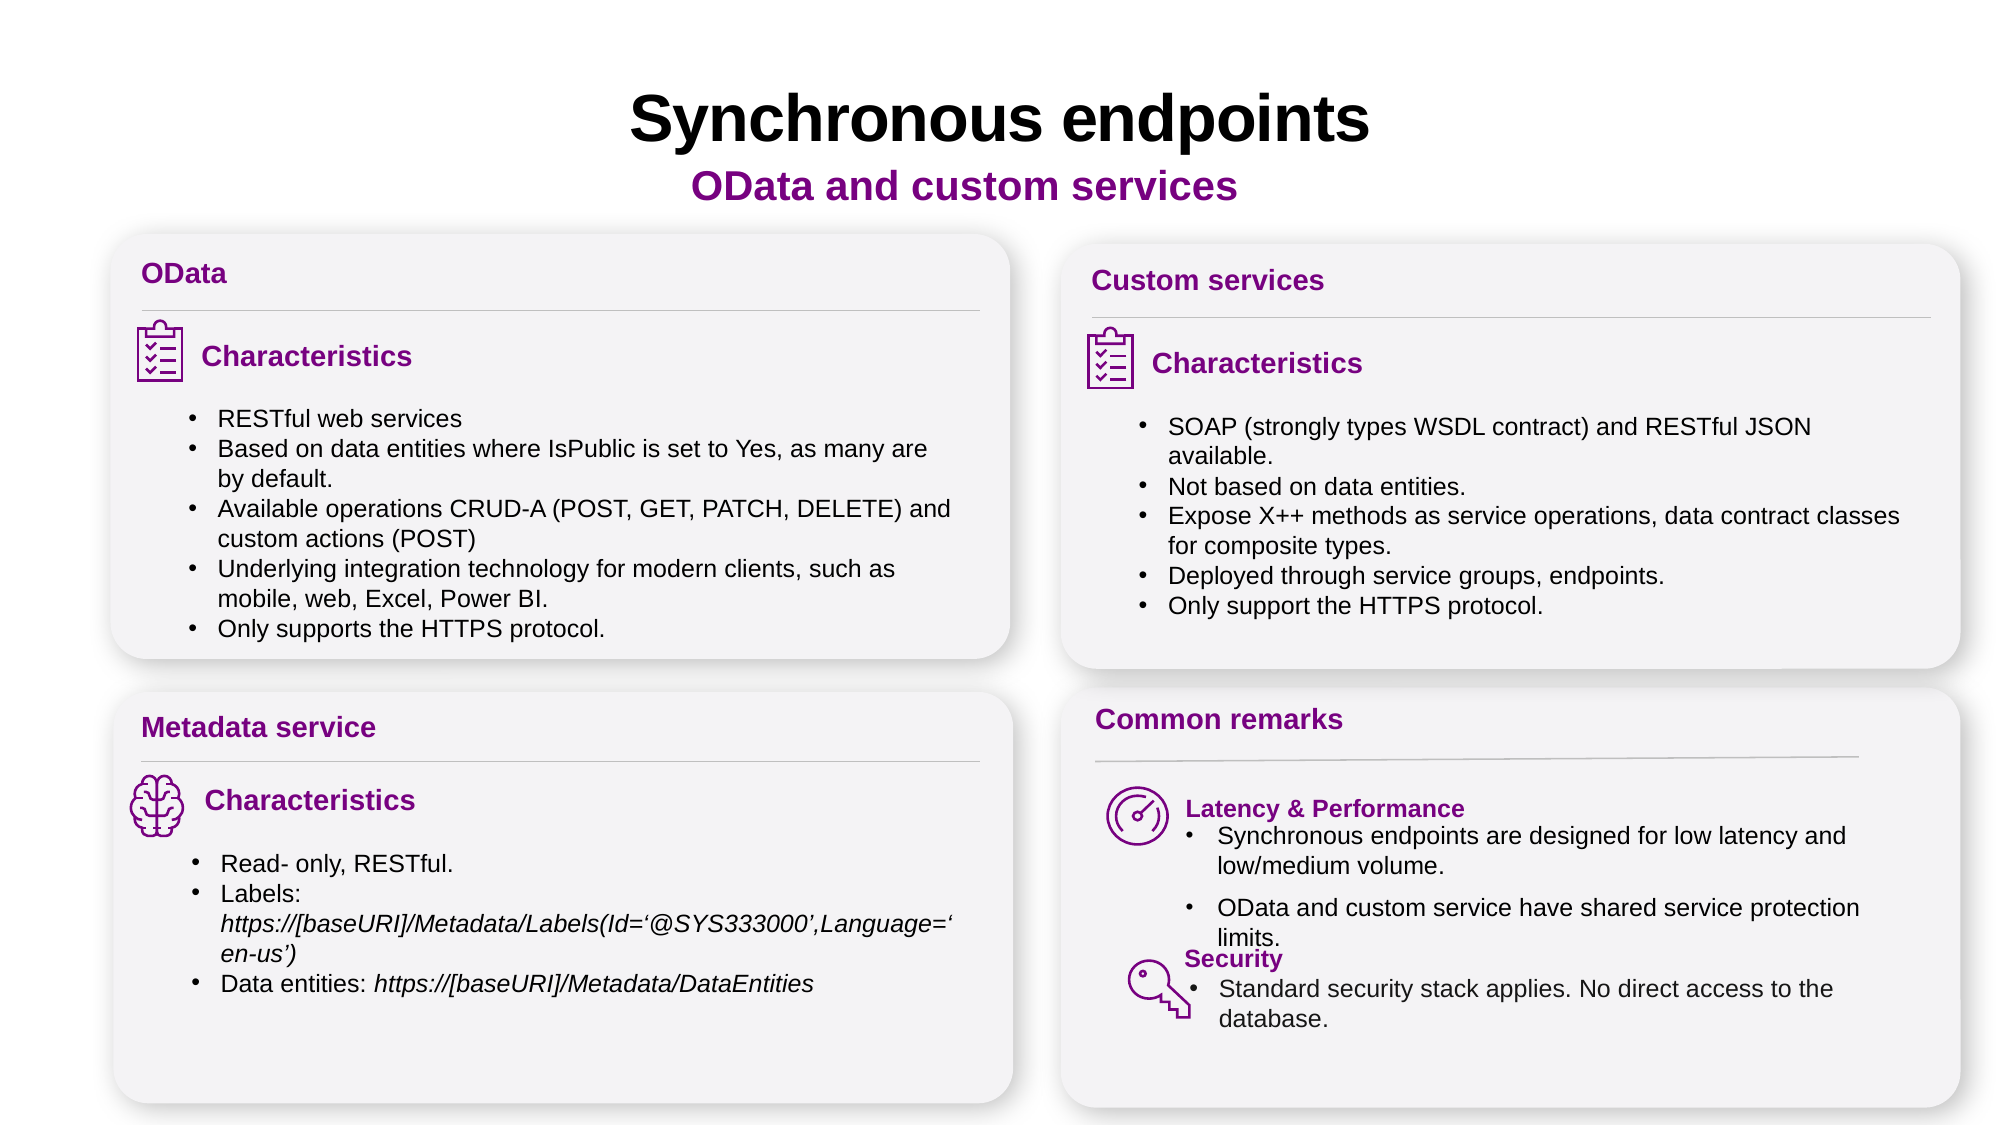

# Synchronous endpoints
OData and custom services

OData

Characteristics
RESTful web services
Based on data entities where IsPublic is set to Yes, as many are by default.
Available operations CRUD-A (POST, GET, PATCH, DELETE) and custom actions (POST)
Underlying integration technology for modern clients, such as mobile, web, Excel, Power BI.
Only supports the HTTPS protocol.

Custom services

Characteristics
SOAP (strongly types WSDL contract) and RESTful JSON available.
Not based on data entities.
Expose X++ methods as service operations, data contract classes for composite types.
Deployed through service groups, endpoints.
Only support the HTTPS protocol.

Common remarks
Metadata service

Characteristics
Latency & Performance

Synchronous endpoints are designed for low latency and low/medium volume.
OData and custom service have shared service protection limits.
Read- only, RESTful.
Labels: https://[baseURI]/Metadata/Labels(Id=‘@SYS333000’,Language=‘en-us’)
Data entities: https://[baseURI]/Metadata/DataEntities
Security

Standard security stack applies. No direct access to the database.